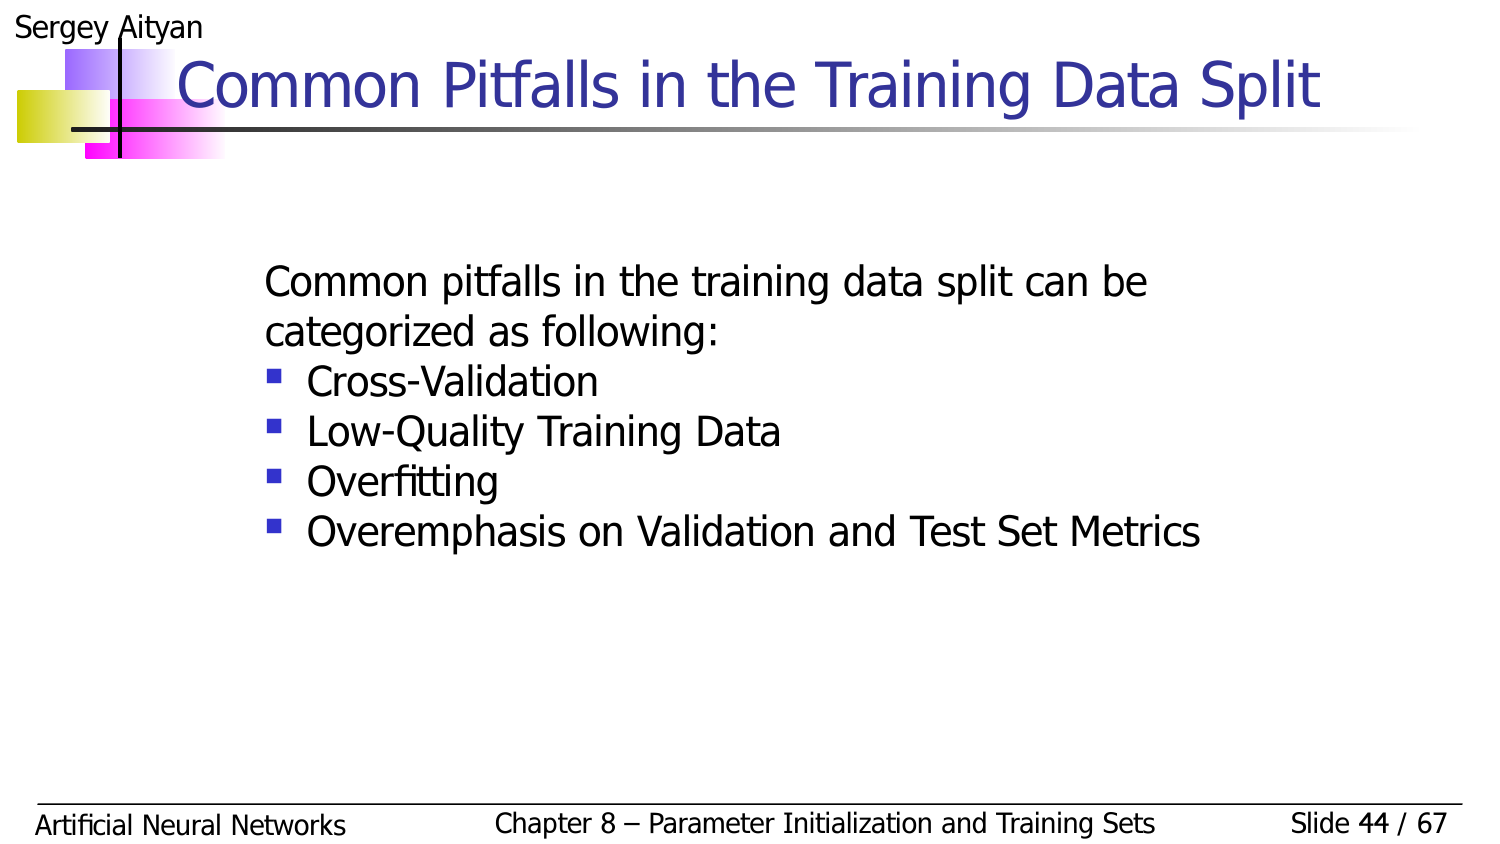

# Common Pitfalls in the Training Data Split
Common pitfalls in the training data split can be categorized as following:
Cross-Validation
Low-Quality Training Data
Overfitting
Overemphasis on Validation and Test Set Metrics